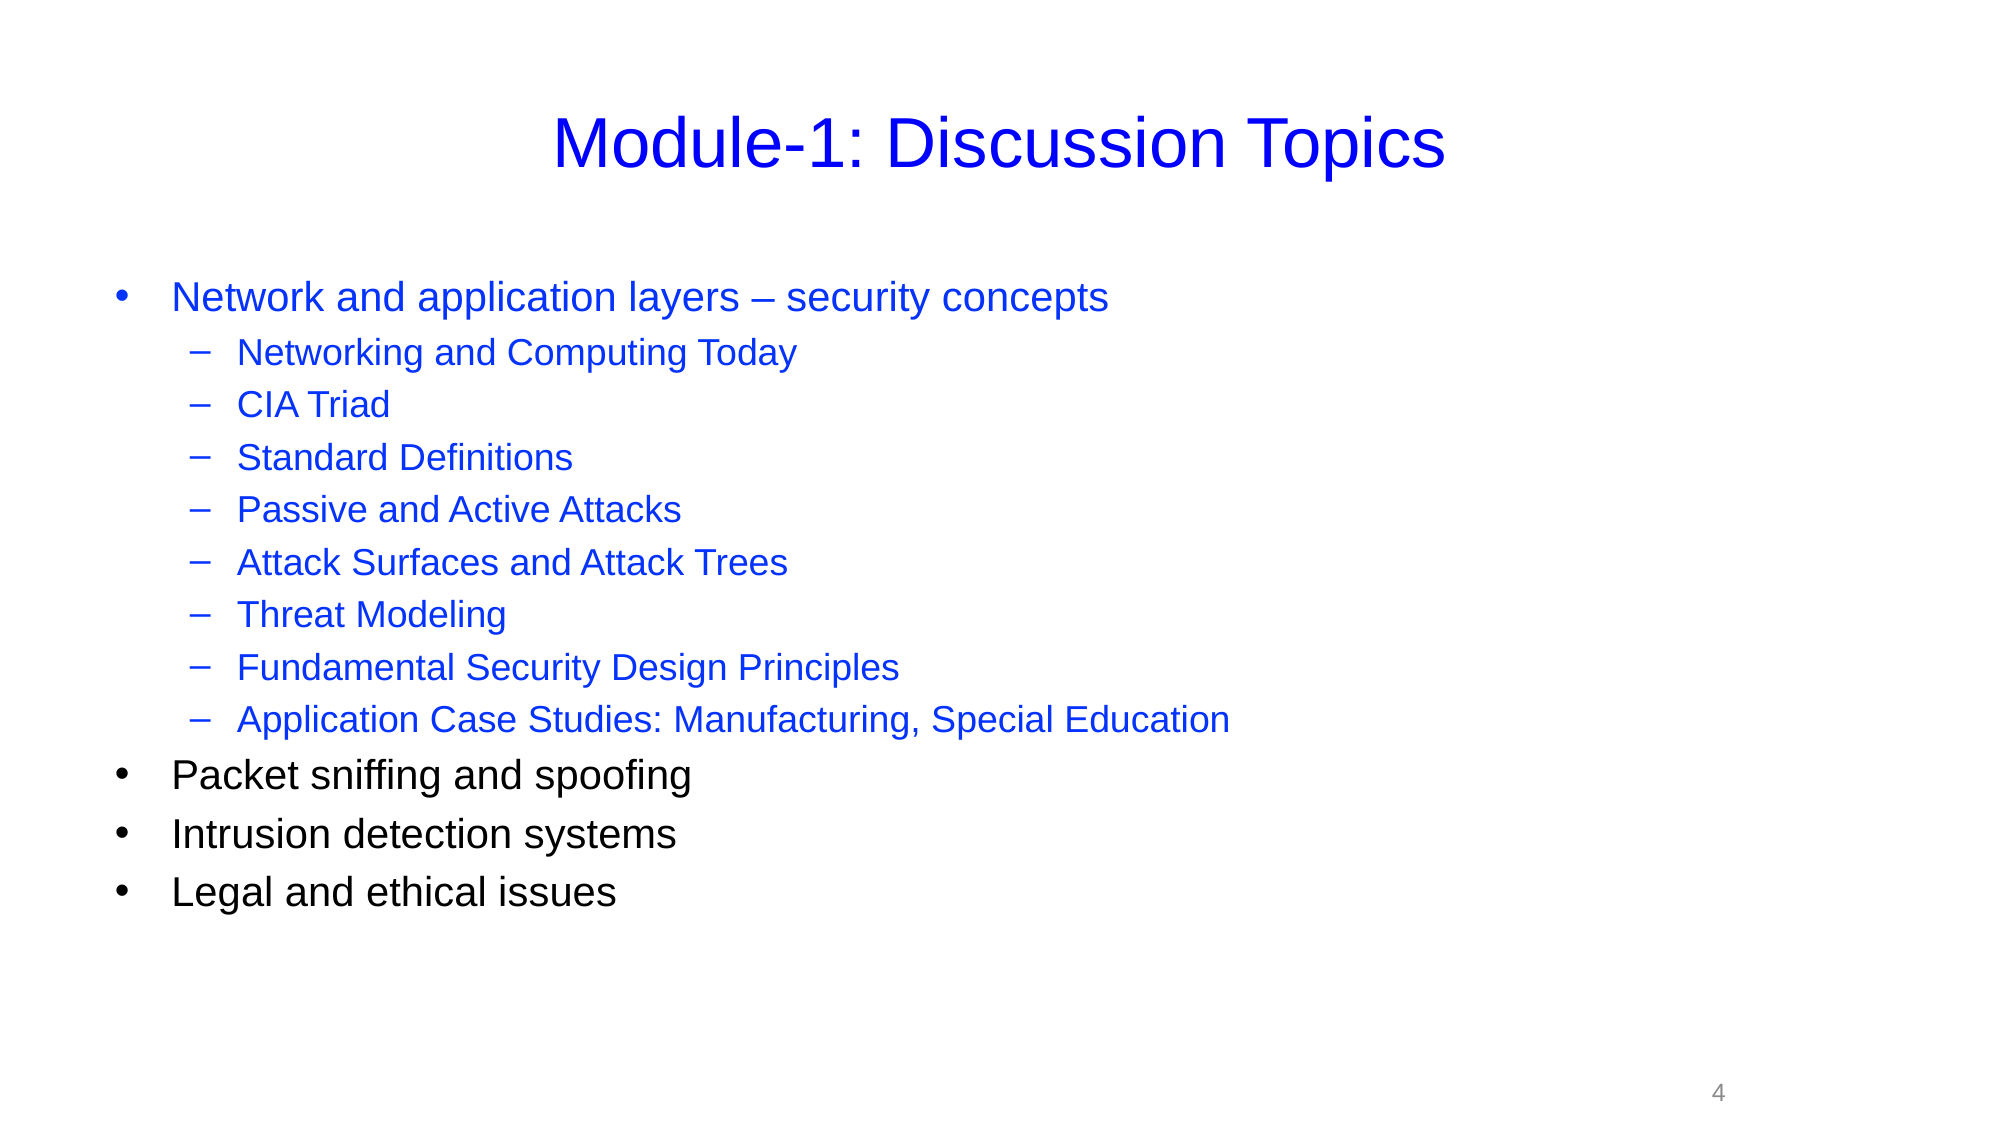

# Module-1: Discussion Topics
Network and application layers – security concepts
Networking and Computing Today
CIA Triad
Standard Definitions
Passive and Active Attacks
Attack Surfaces and Attack Trees
Threat Modeling
Fundamental Security Design Principles
Application Case Studies: Manufacturing, Special Education
Packet sniffing and spoofing
Intrusion detection systems
Legal and ethical issues

4